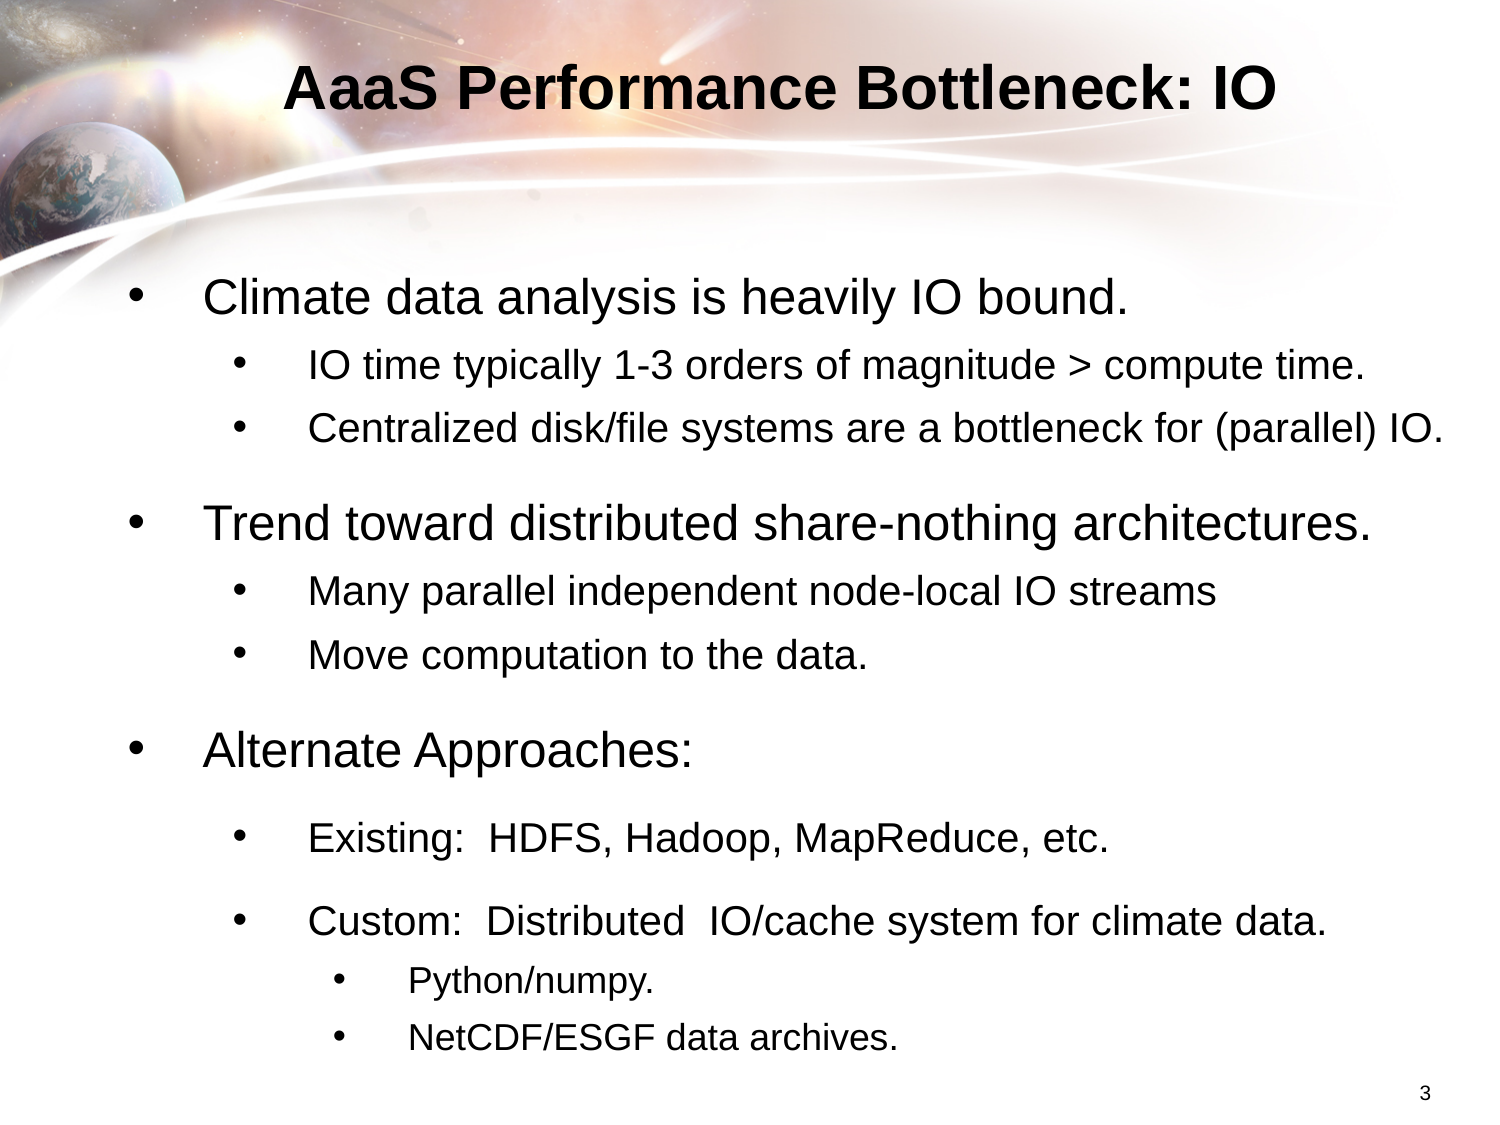

# AaaS Performance Bottleneck: IO
Climate data analysis is heavily IO bound.
IO time typically 1-3 orders of magnitude > compute time.
Centralized disk/file systems are a bottleneck for (parallel) IO.
Trend toward distributed share-nothing architectures.
Many parallel independent node-local IO streams
Move computation to the data.
Alternate Approaches:
Existing:  HDFS, Hadoop, MapReduce, etc.
Custom:  Distributed  IO/cache system for climate data.
Python/numpy.
NetCDF/ESGF data archives.